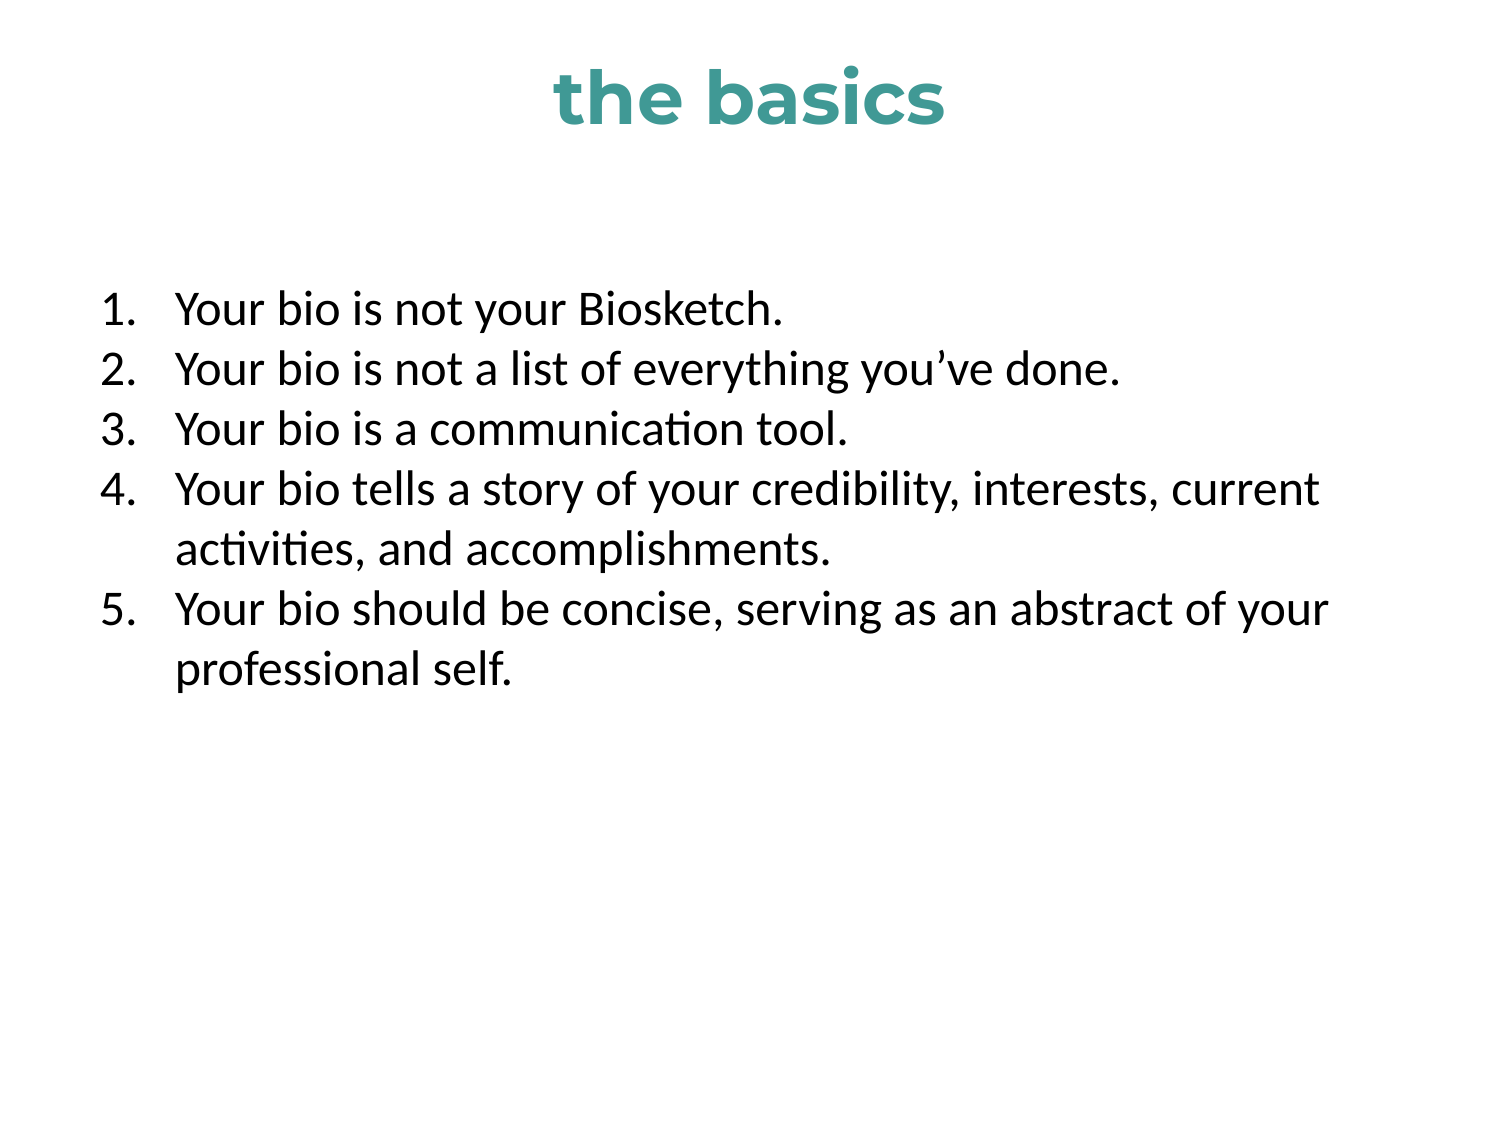

the basics
Your bio is not your Biosketch.
Your bio is not a list of everything you’ve done.
Your bio is a communication tool.
Your bio tells a story of your credibility, interests, current activities, and accomplishments.
Your bio should be concise, serving as an abstract of your professional self.